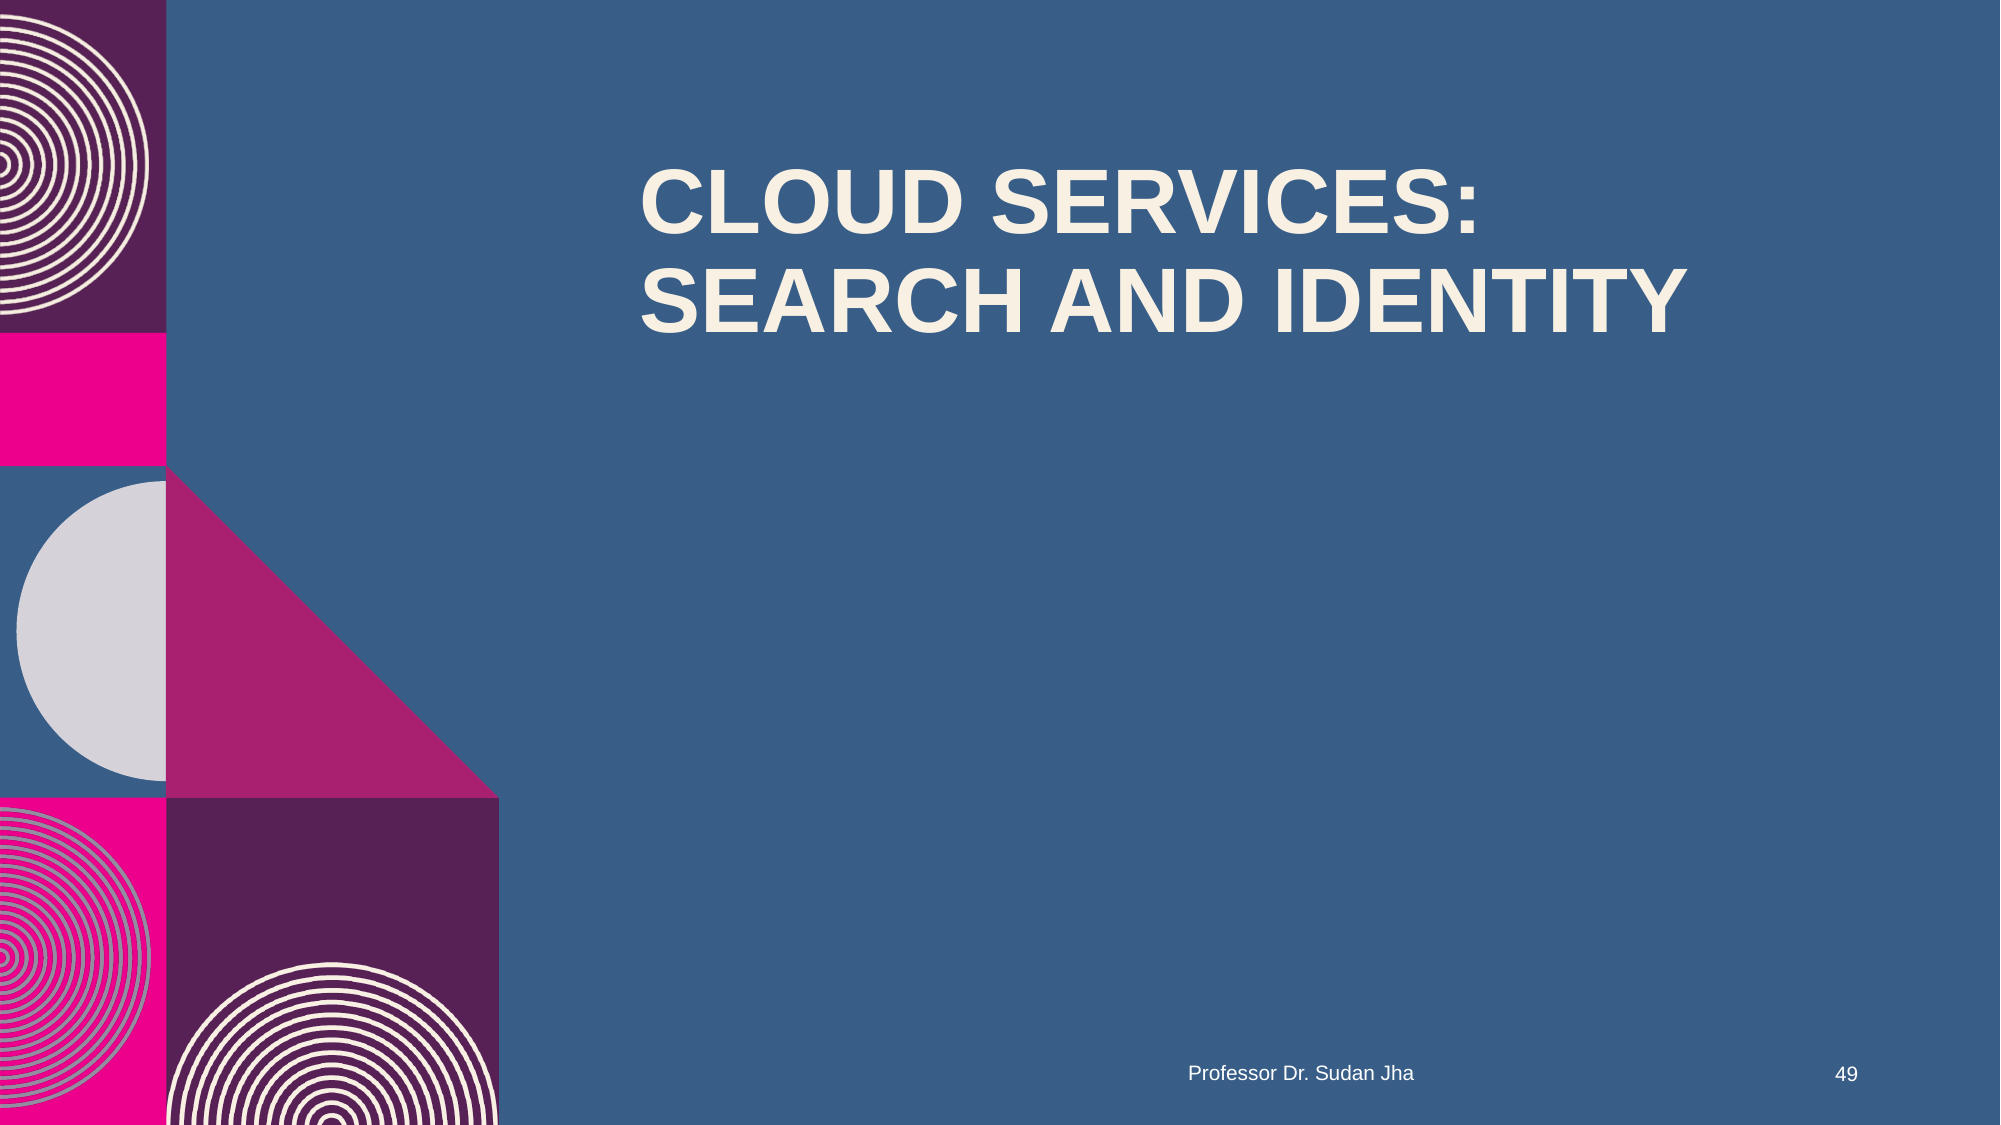

# Cloud Services: Search and Identity

Professor Dr. Sudan Jha
49